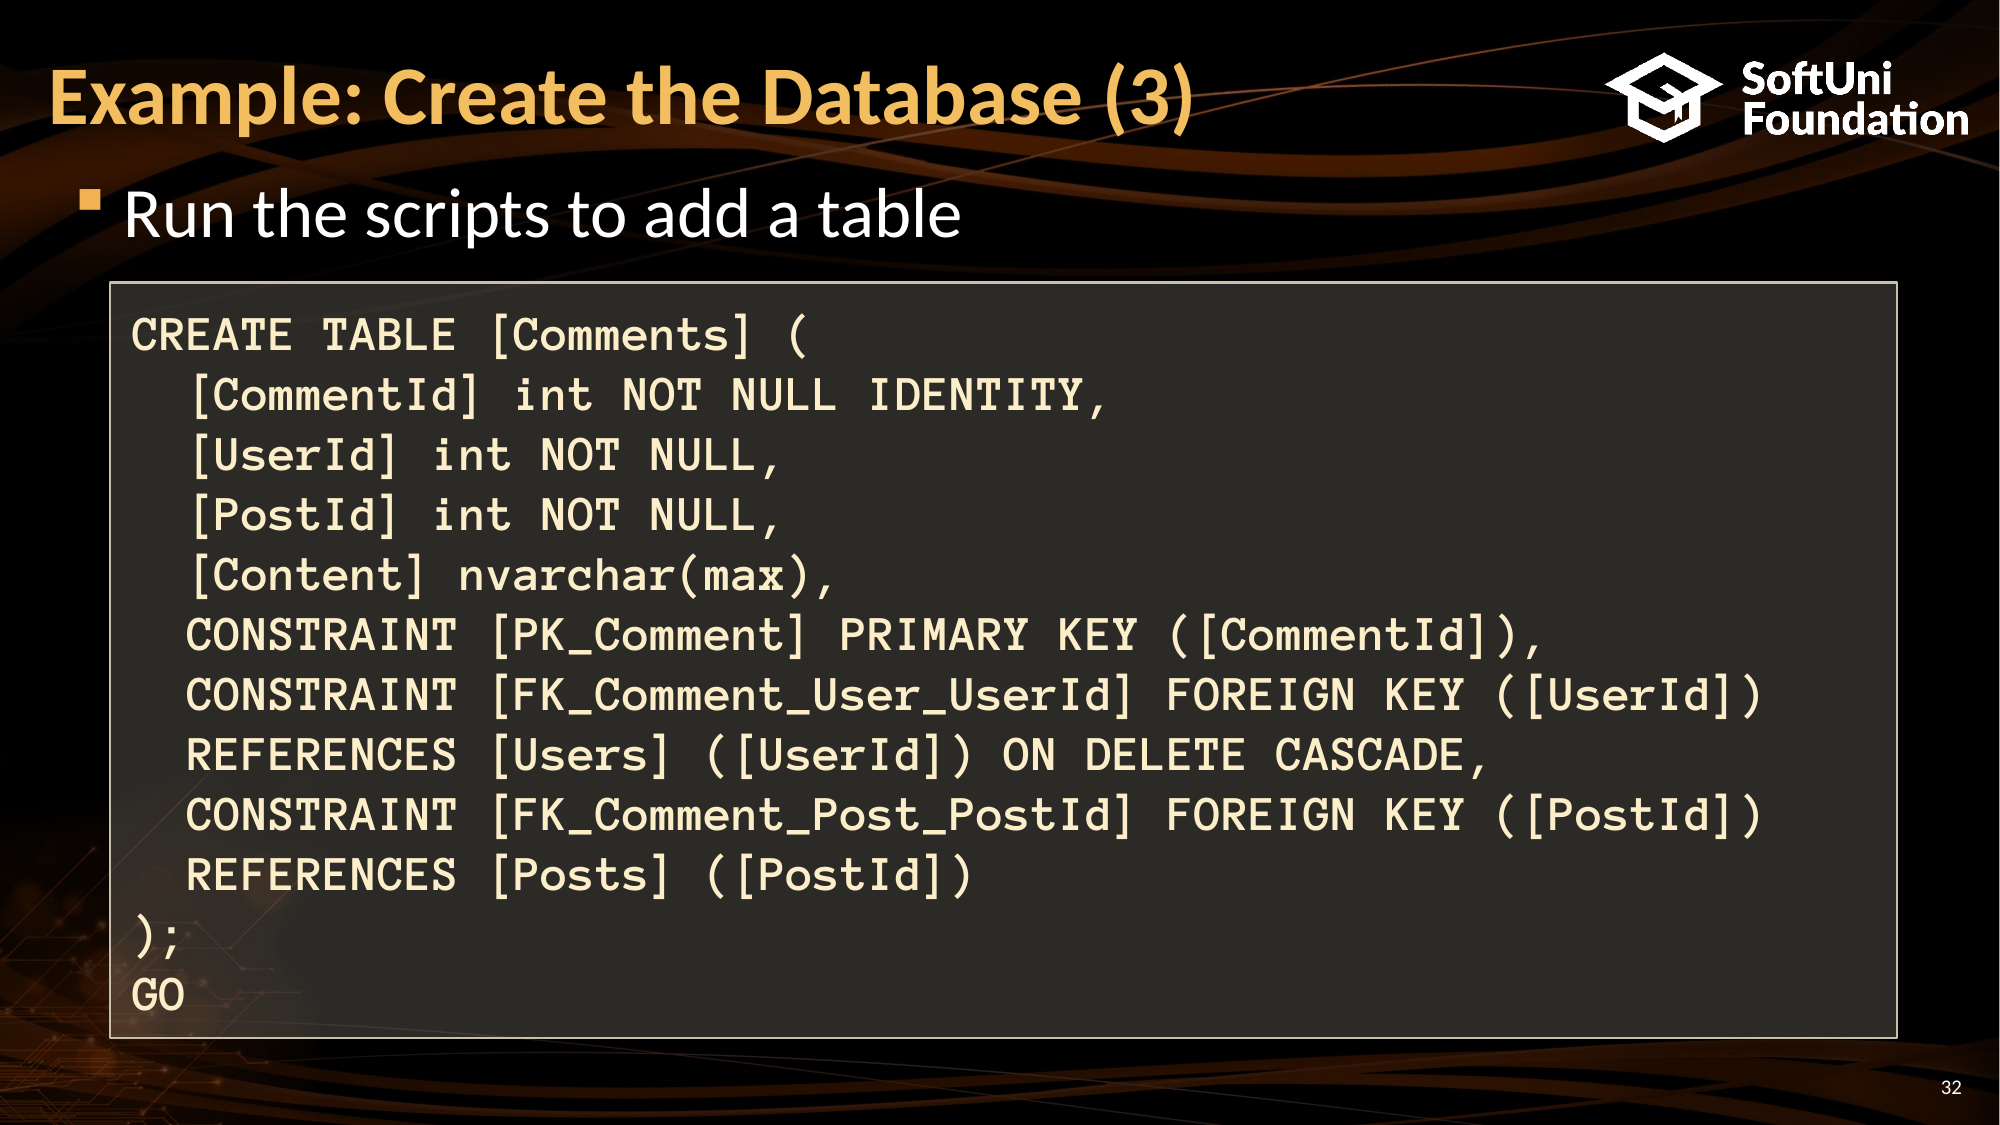

# Example: Create the Database (3)
Run the scripts to add a table

CREATE TABLE [Comments] (
  [CommentId] int NOT NULL IDENTITY,
  [UserId] int NOT NULL,
  [PostId] int NOT NULL,
  [Content] nvarchar(max),
  CONSTRAINT [PK_Comment] PRIMARY KEY ([CommentId]),
  CONSTRAINT [FK_Comment_User_UserId] FOREIGN KEY ([UserId])
  REFERENCES [Users] ([UserId]) ON DELETE CASCADE,
  CONSTRAINT [FK_Comment_Post_PostId] FOREIGN KEY ([PostId])
  REFERENCES [Posts] ([PostId])
);
GO
32